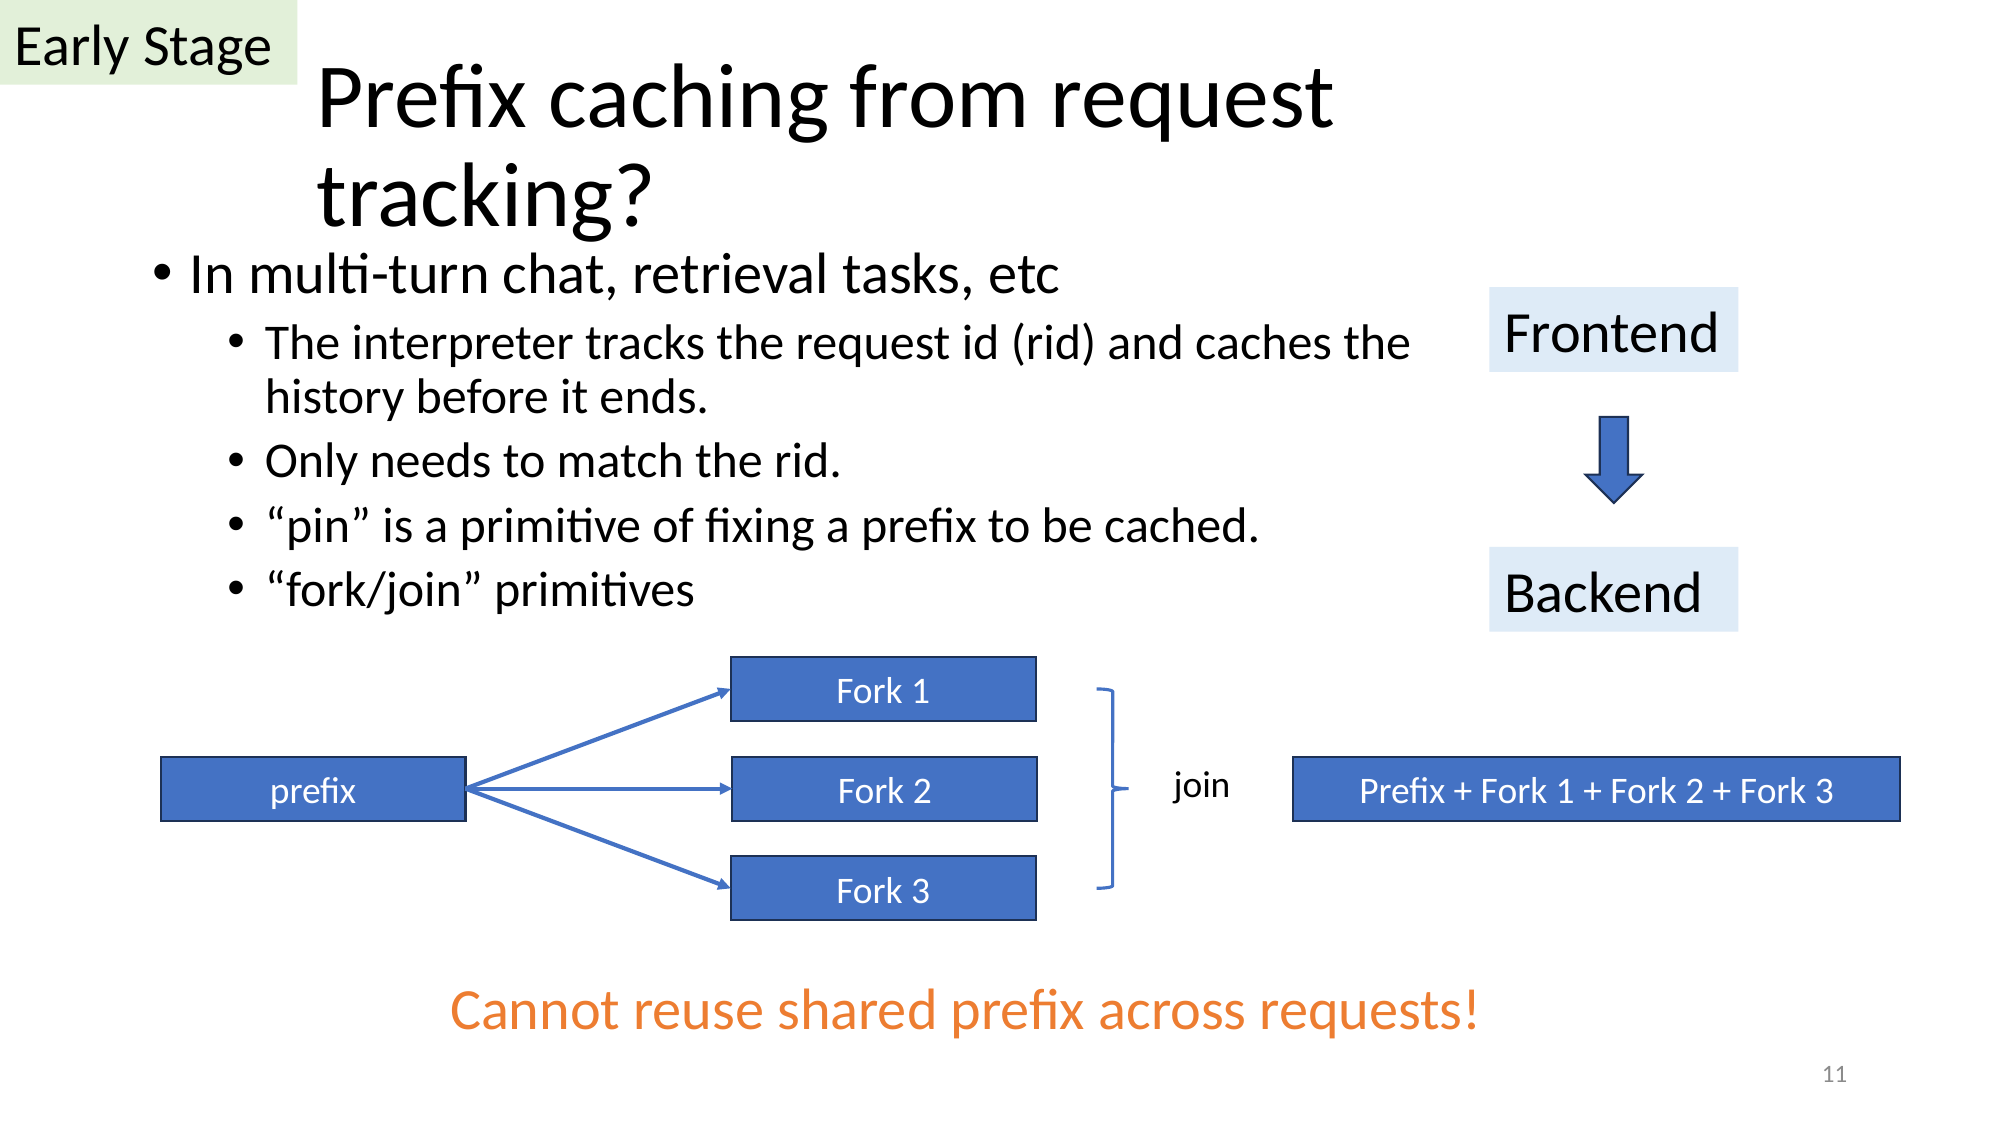

Early Stage
# Prefix caching from request tracking?
In multi-turn chat, retrieval tasks, etc
The interpreter tracks the request id (rid) and caches the history before it ends.
Only needs to match the rid.
“pin” is a primitive of fixing a prefix to be cached.
“fork/join” primitives
Frontend

Backend
Fork 1

join
prefix
Fork 2
Prefix + Fork 1 + Fork 2 + Fork 3
Fork 3
Cannot reuse shared prefix across requests!
11